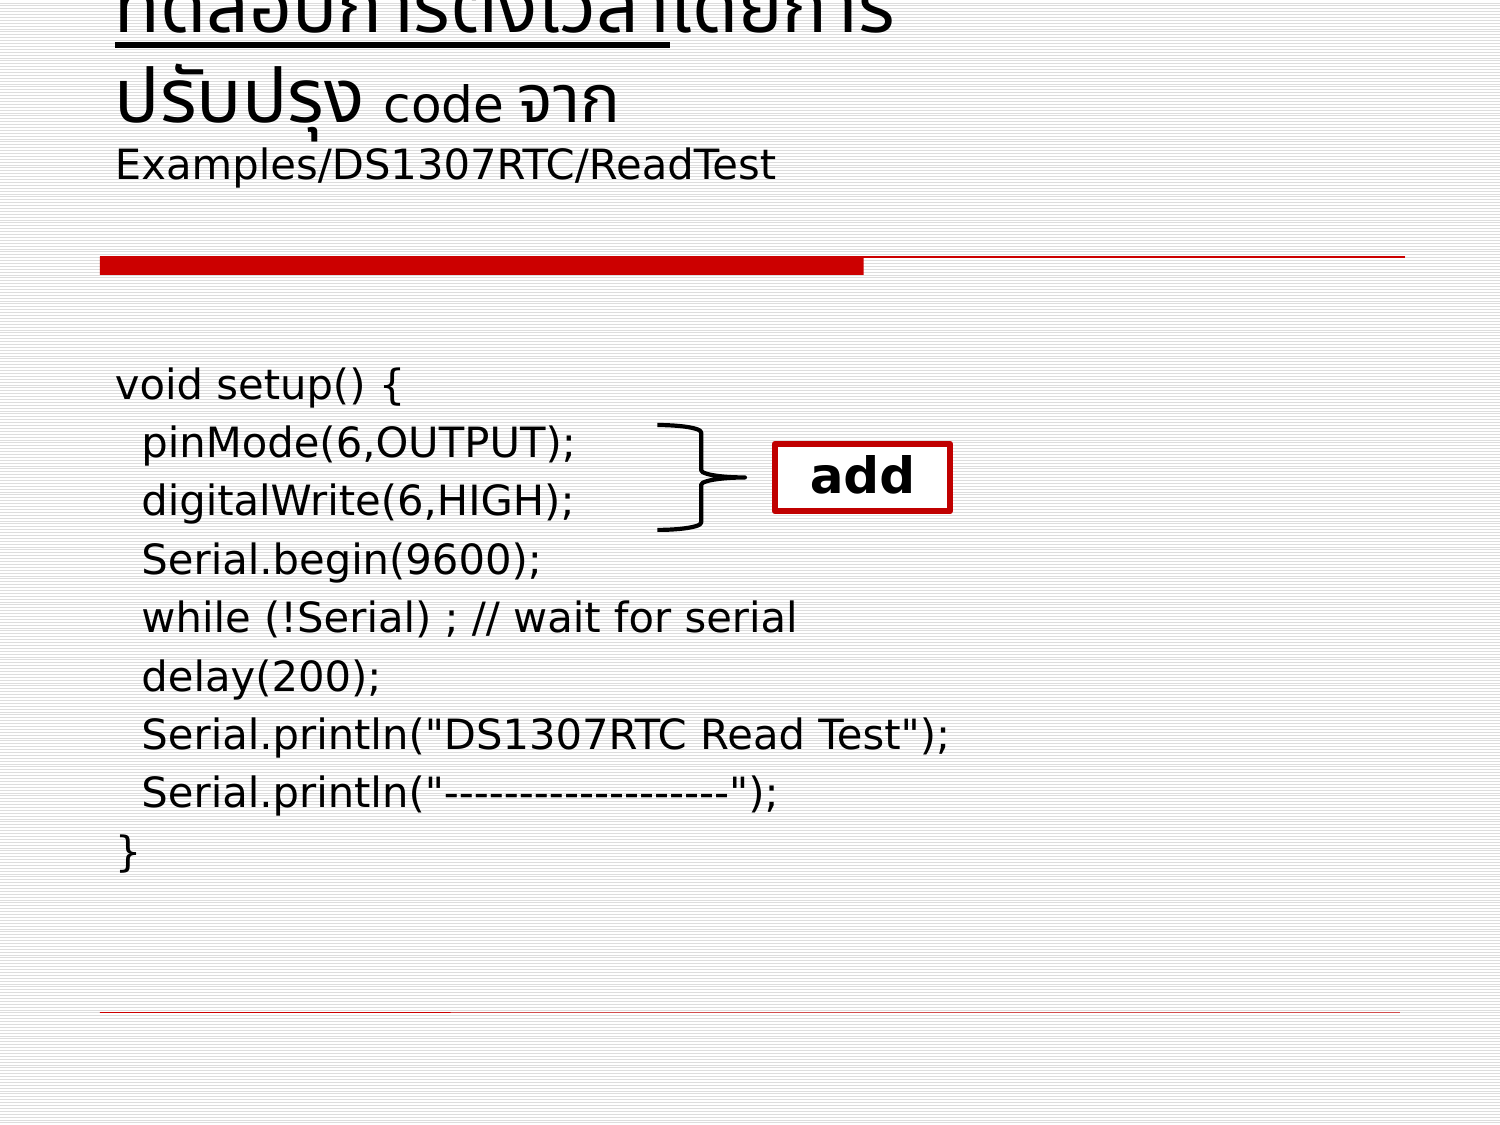

ทดสอบการตั้งเวลาโดยการปรับปรุง code จาก Examples/DS1307RTC/ReadTest
void setup() {
  pinMode(6,OUTPUT);
  digitalWrite(6,HIGH);
  Serial.begin(9600);
  while (!Serial) ; // wait for serial
  delay(200);
  Serial.println("DS1307RTC Read Test");
  Serial.println("-------------------");
}

# add